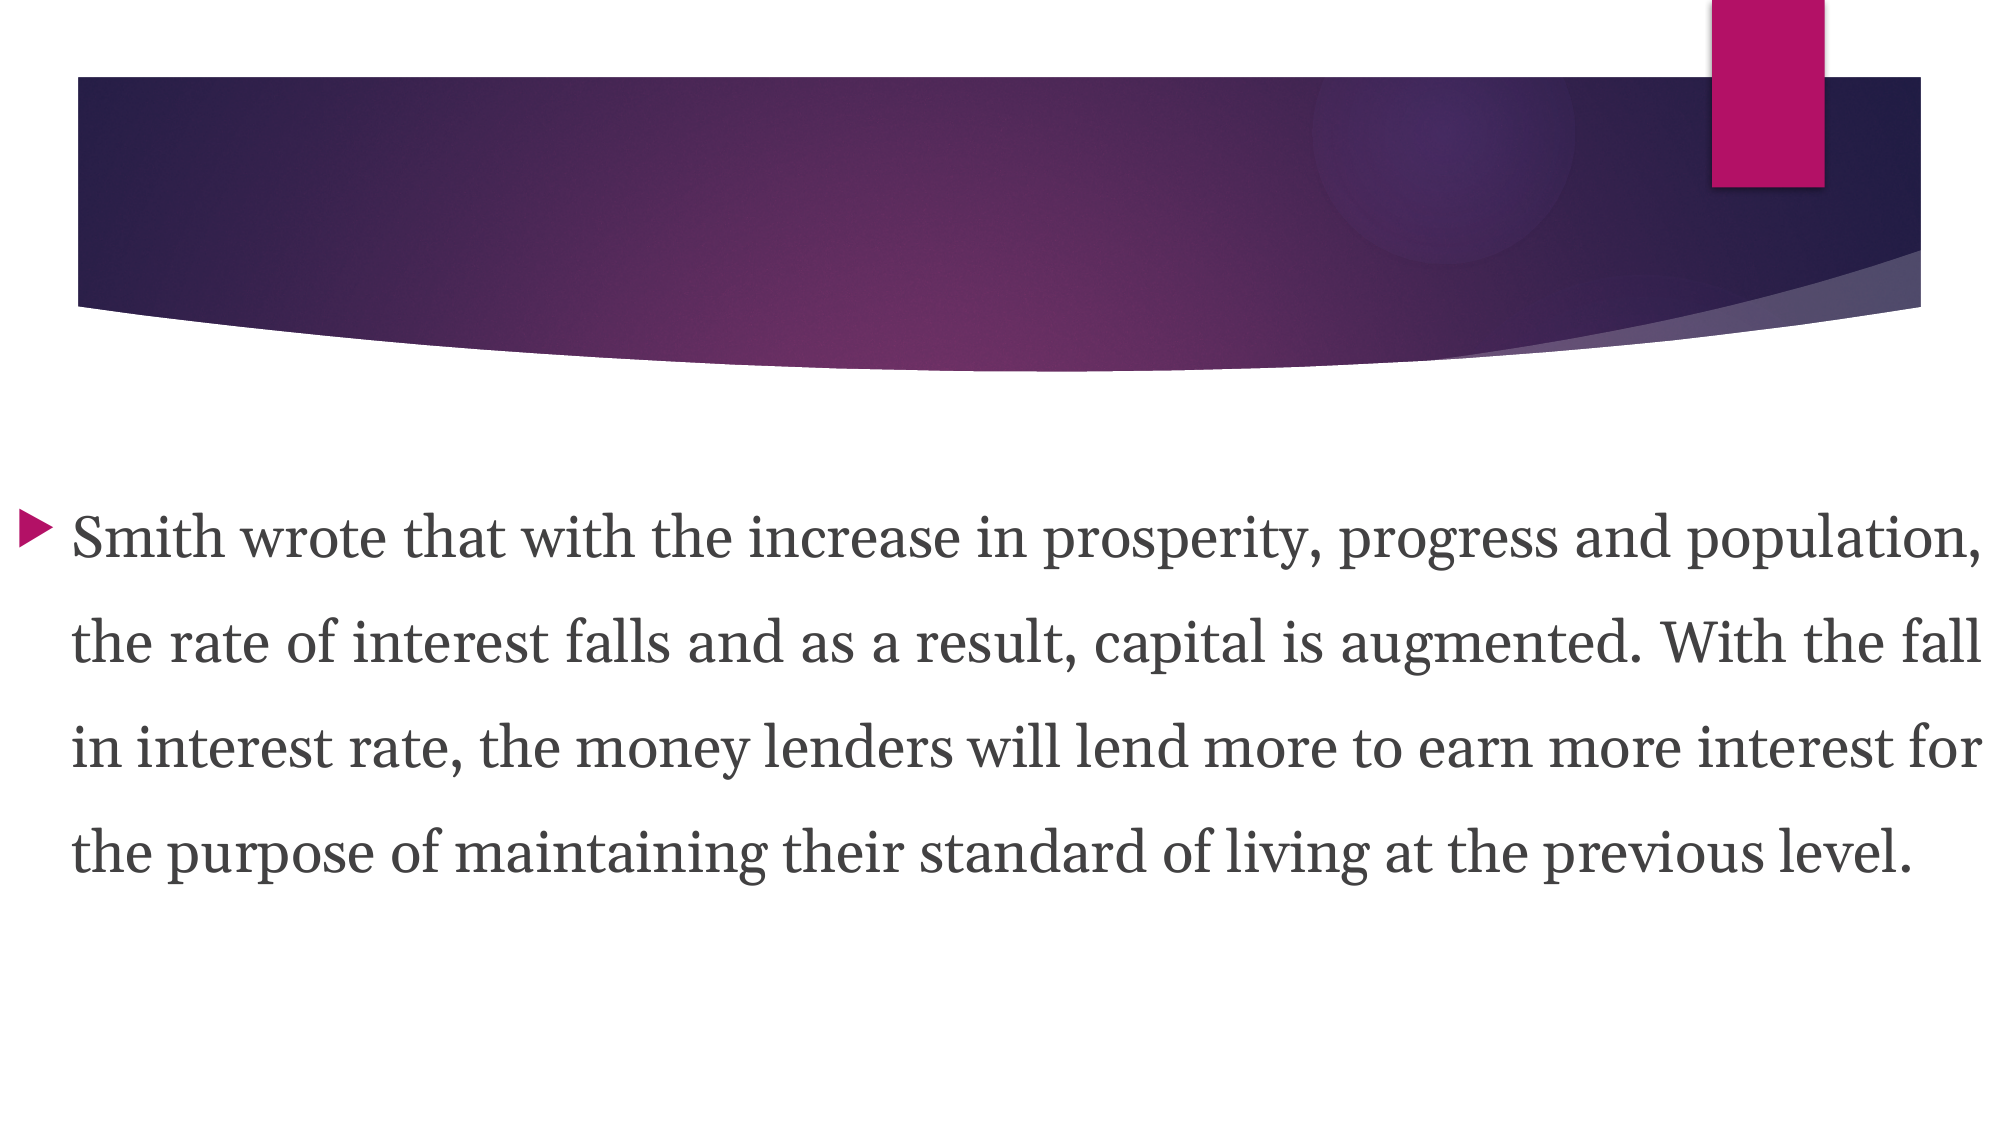

#

Smith wrote that with the increase in prosperity, progress and population, the rate of interest falls and as a result, capital is augmented. With the fall in interest rate, the money lenders will lend more to earn more interest for the purpose of maintaining their standard of living at the previous level.